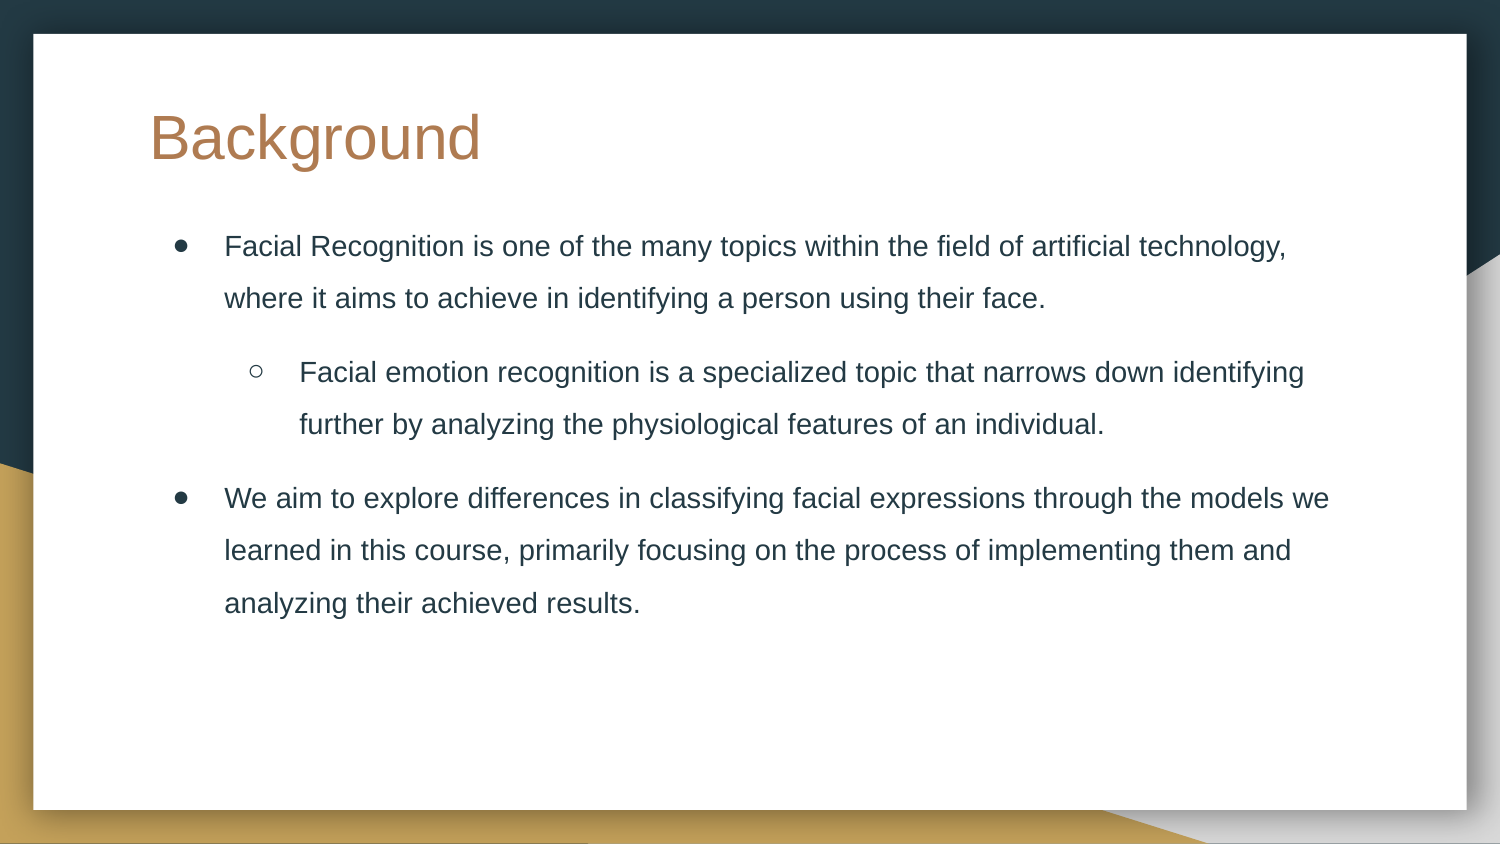

# Background
Facial Recognition is one of the many topics within the field of artificial technology, where it aims to achieve in identifying a person using their face.
Facial emotion recognition is a specialized topic that narrows down identifying further by analyzing the physiological features of an individual.
We aim to explore differences in classifying facial expressions through the models we learned in this course, primarily focusing on the process of implementing them and analyzing their achieved results.